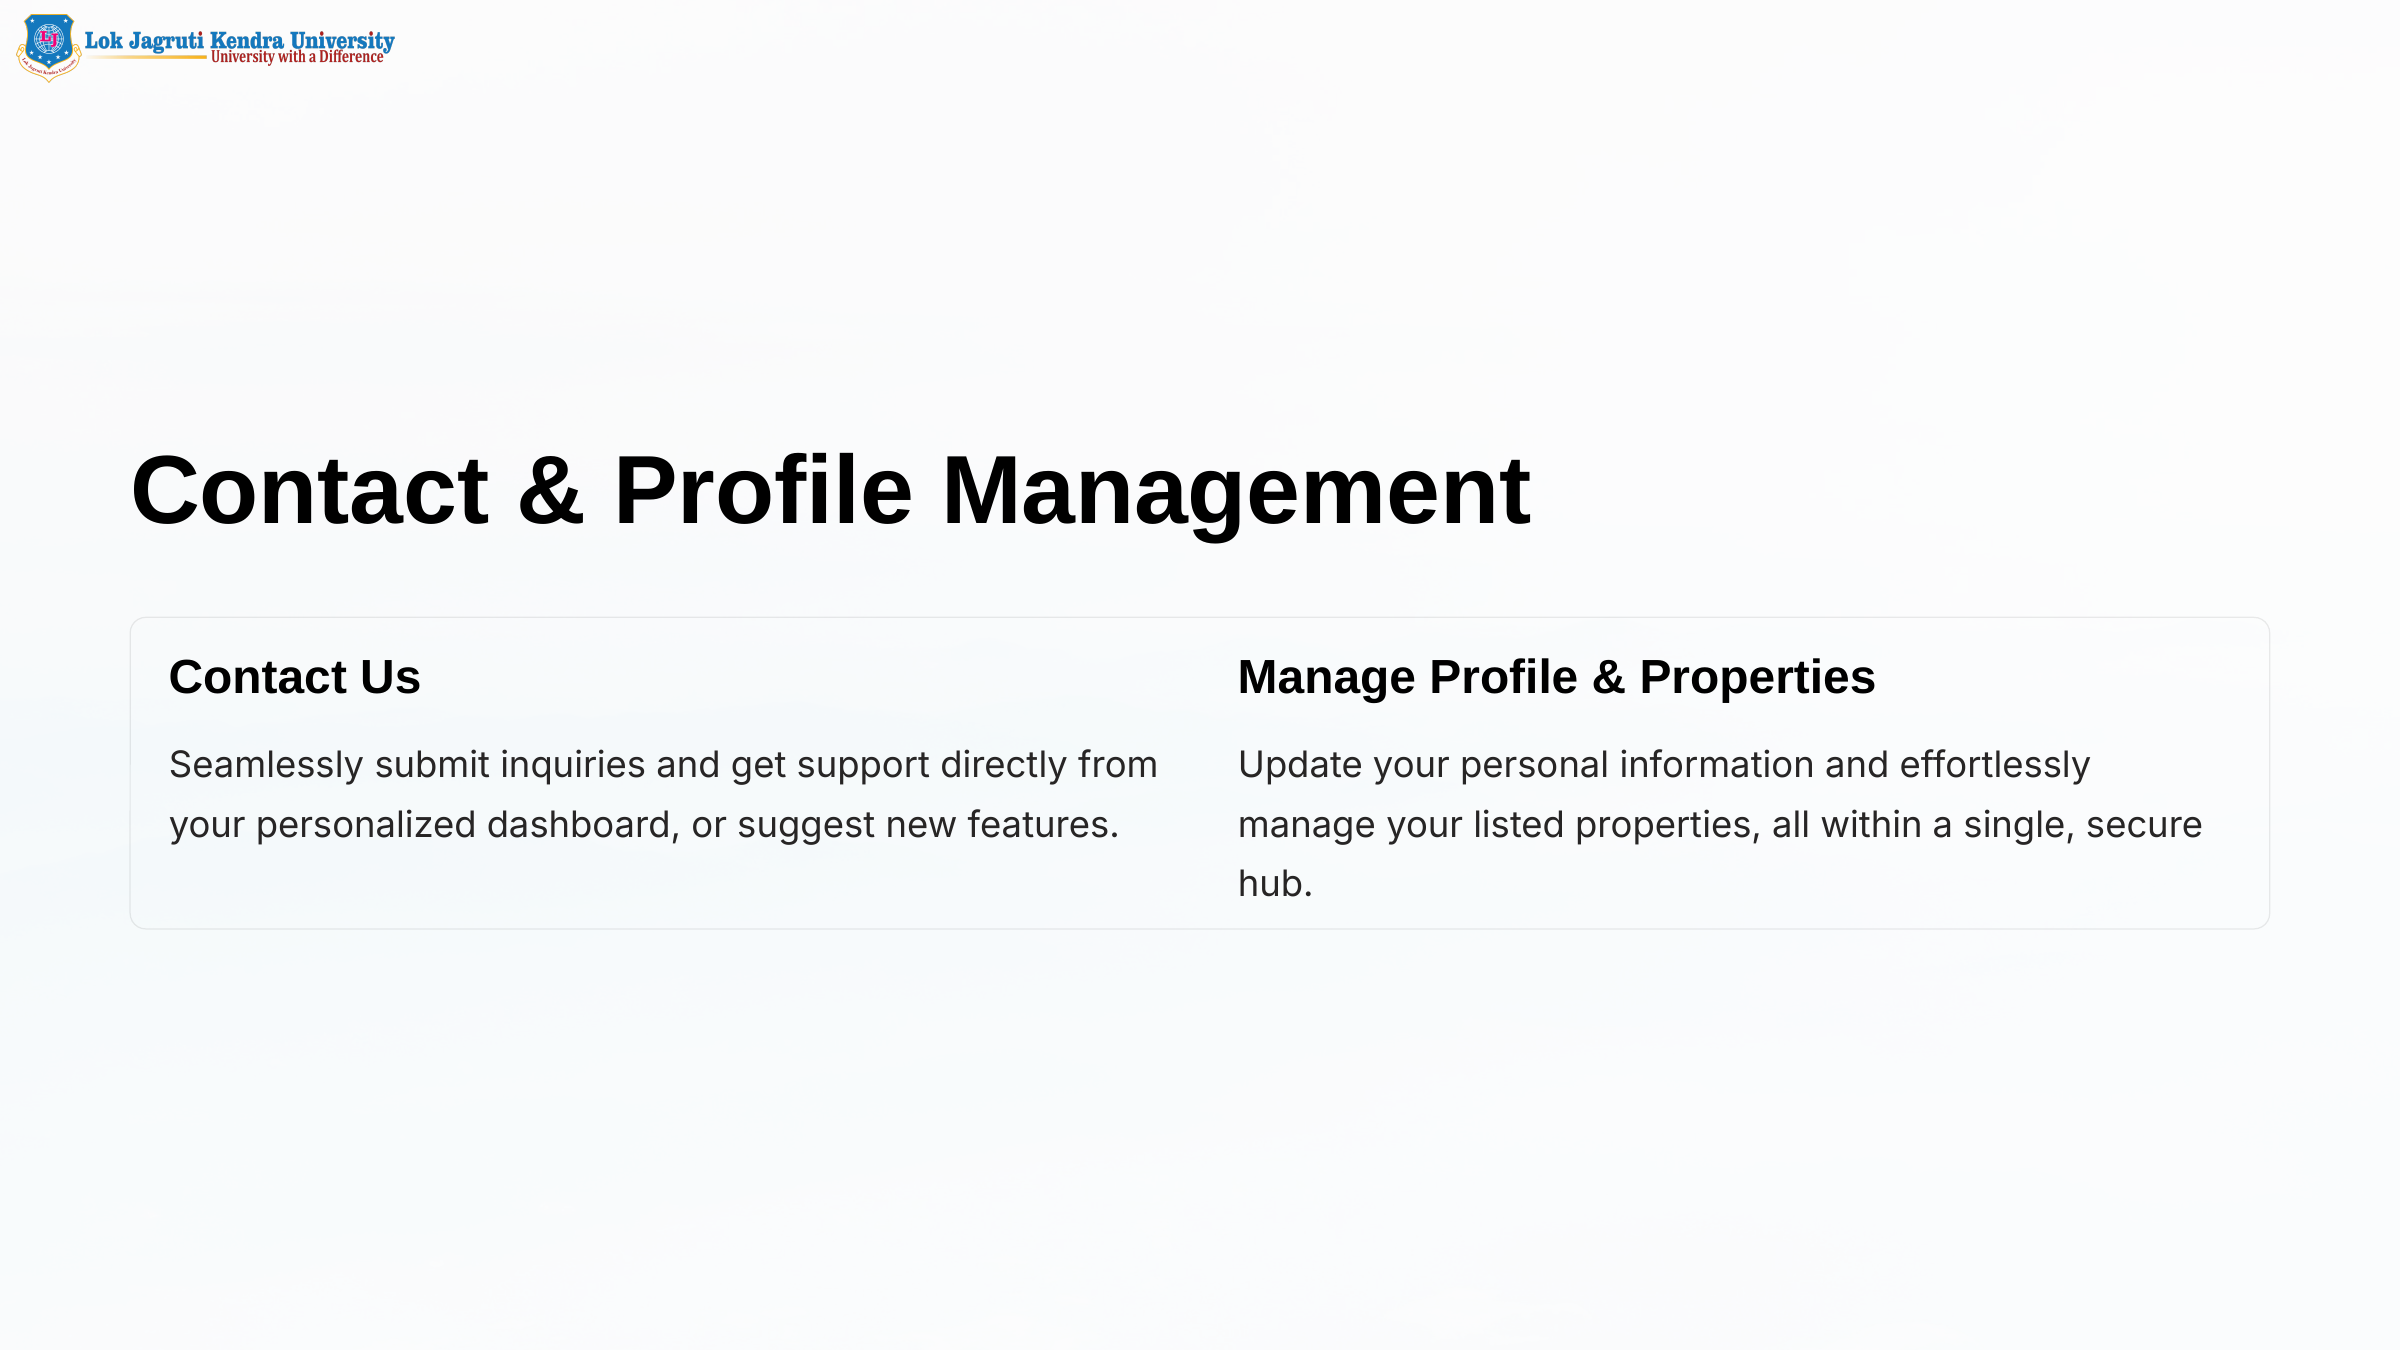

Contact & Profile Management

Contact Us
Manage Profile & Properties
Seamlessly submit inquiries and get support directly from your personalized dashboard, or suggest new features.
Update your personal information and effortlessly manage your listed properties, all within a single, secure hub.